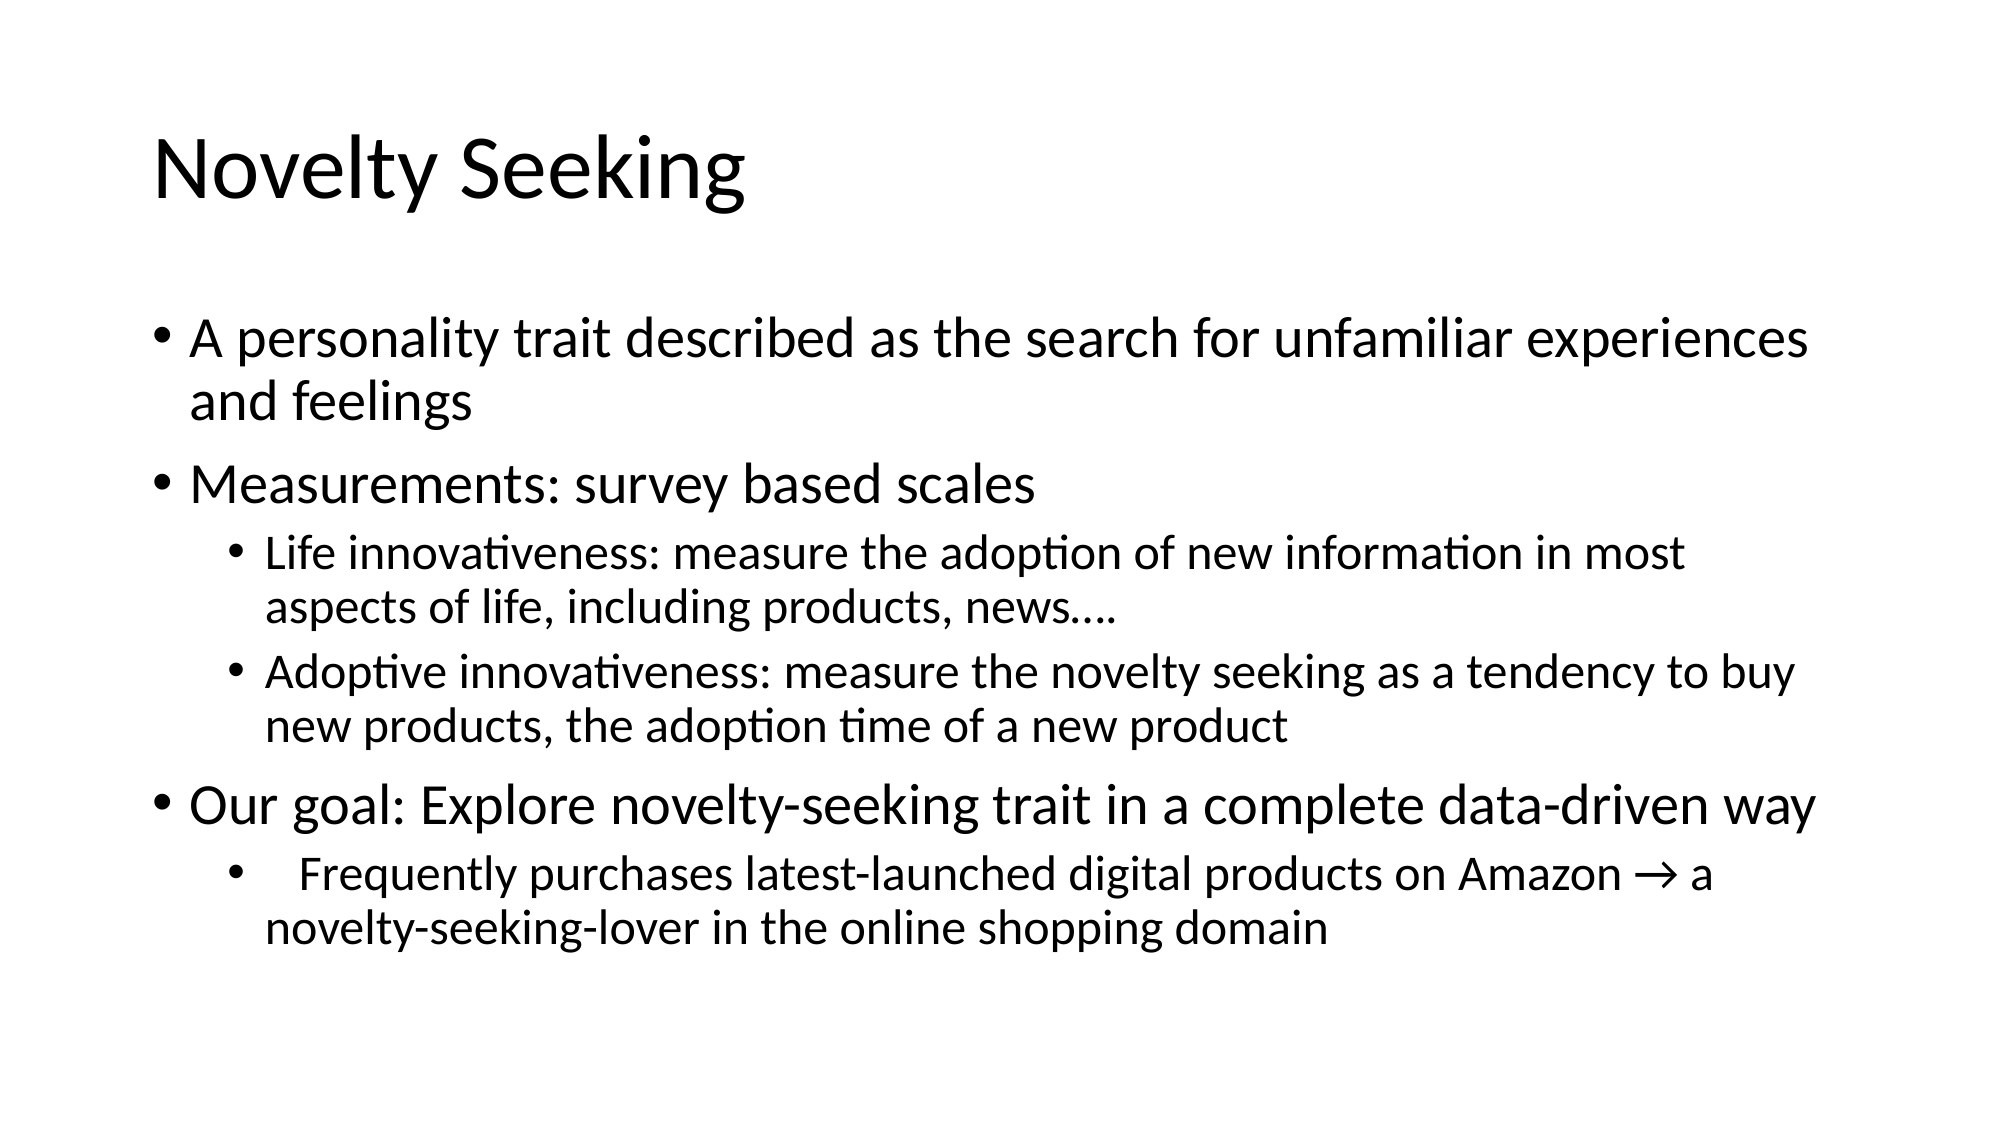

# Novelty Seeking
A personality trait described as the search for unfamiliar experiences and feelings
Measurements: survey based scales
Life innovativeness: measure the adoption of new information in most aspects of life, including products, news….
Adoptive innovativeness: measure the novelty seeking as a tendency to buy new products, the adoption time of a new product
Our goal: Explore novelty-seeking trait in a complete data-driven way
   Frequently purchases latest-launched digital products on Amazon → a novelty-seeking-lover in the online shopping domain